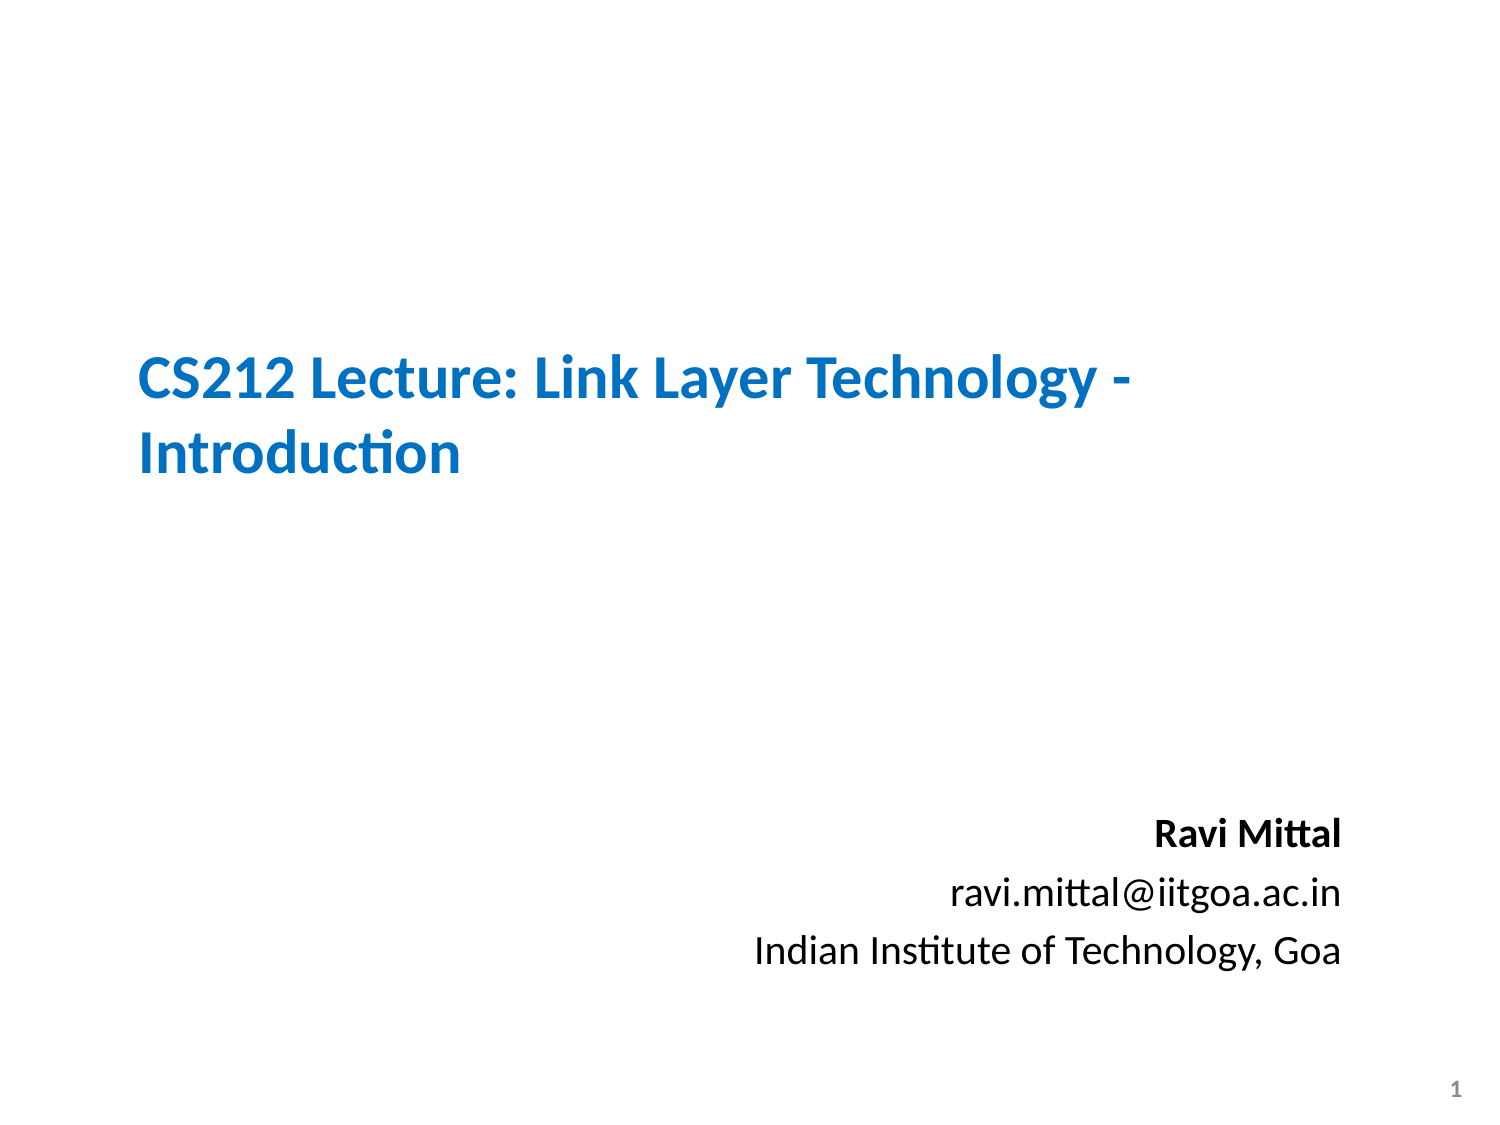

# CS212 Lecture: Link Layer Technology - Introduction
Ravi Mittal
ravi.mittal@iitgoa.ac.in
Indian Institute of Technology, Goa